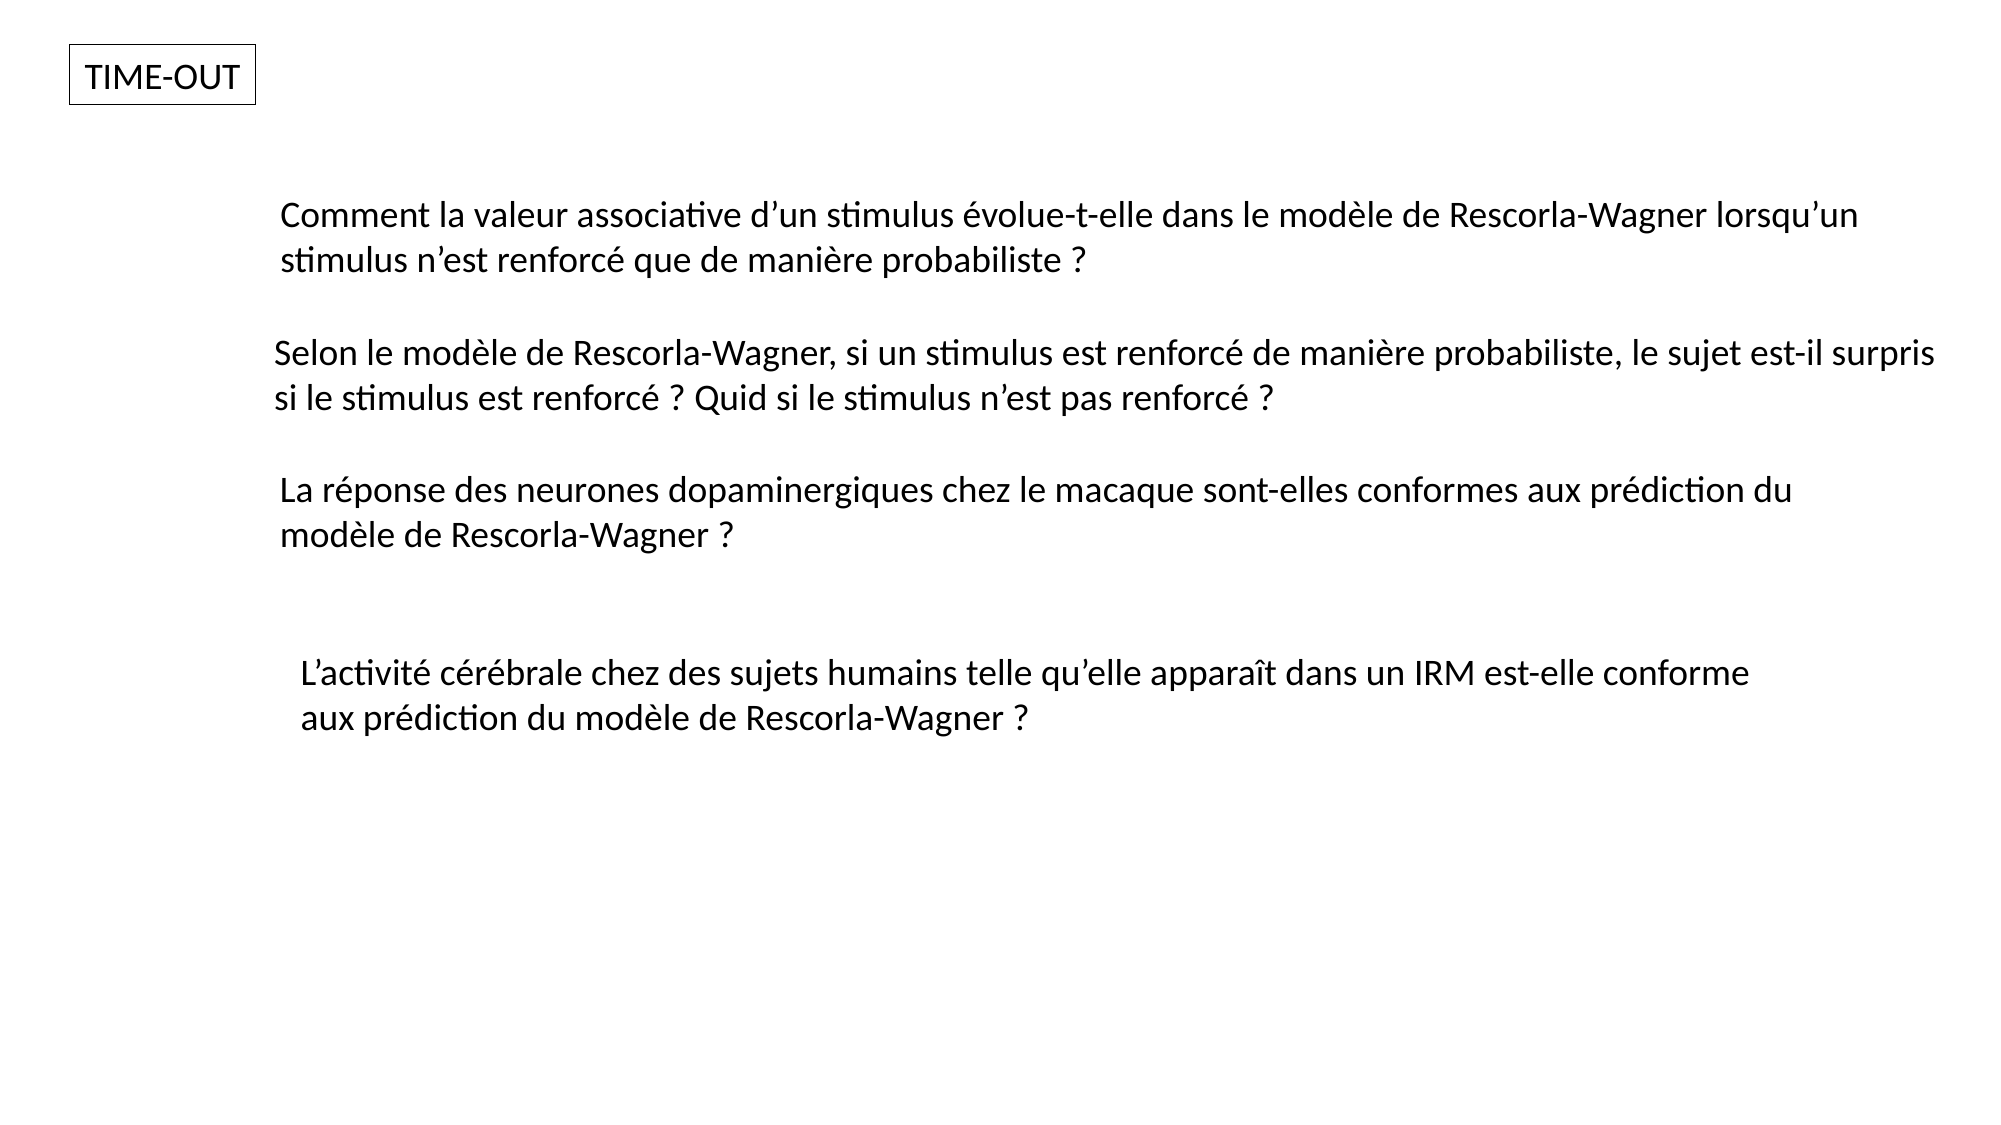

TIME-OUT
Comment la valeur associative d’un stimulus évolue-t-elle dans le modèle de Rescorla-Wagner lorsqu’un
stimulus n’est renforcé que de manière probabiliste ?
Selon le modèle de Rescorla-Wagner, si un stimulus est renforcé de manière probabiliste, le sujet est-il surpris
si le stimulus est renforcé ? Quid si le stimulus n’est pas renforcé ?
La réponse des neurones dopaminergiques chez le macaque sont-elles conformes aux prédiction du
modèle de Rescorla-Wagner ?
L’activité cérébrale chez des sujets humains telle qu’elle apparaît dans un IRM est-elle conforme
aux prédiction du modèle de Rescorla-Wagner ?